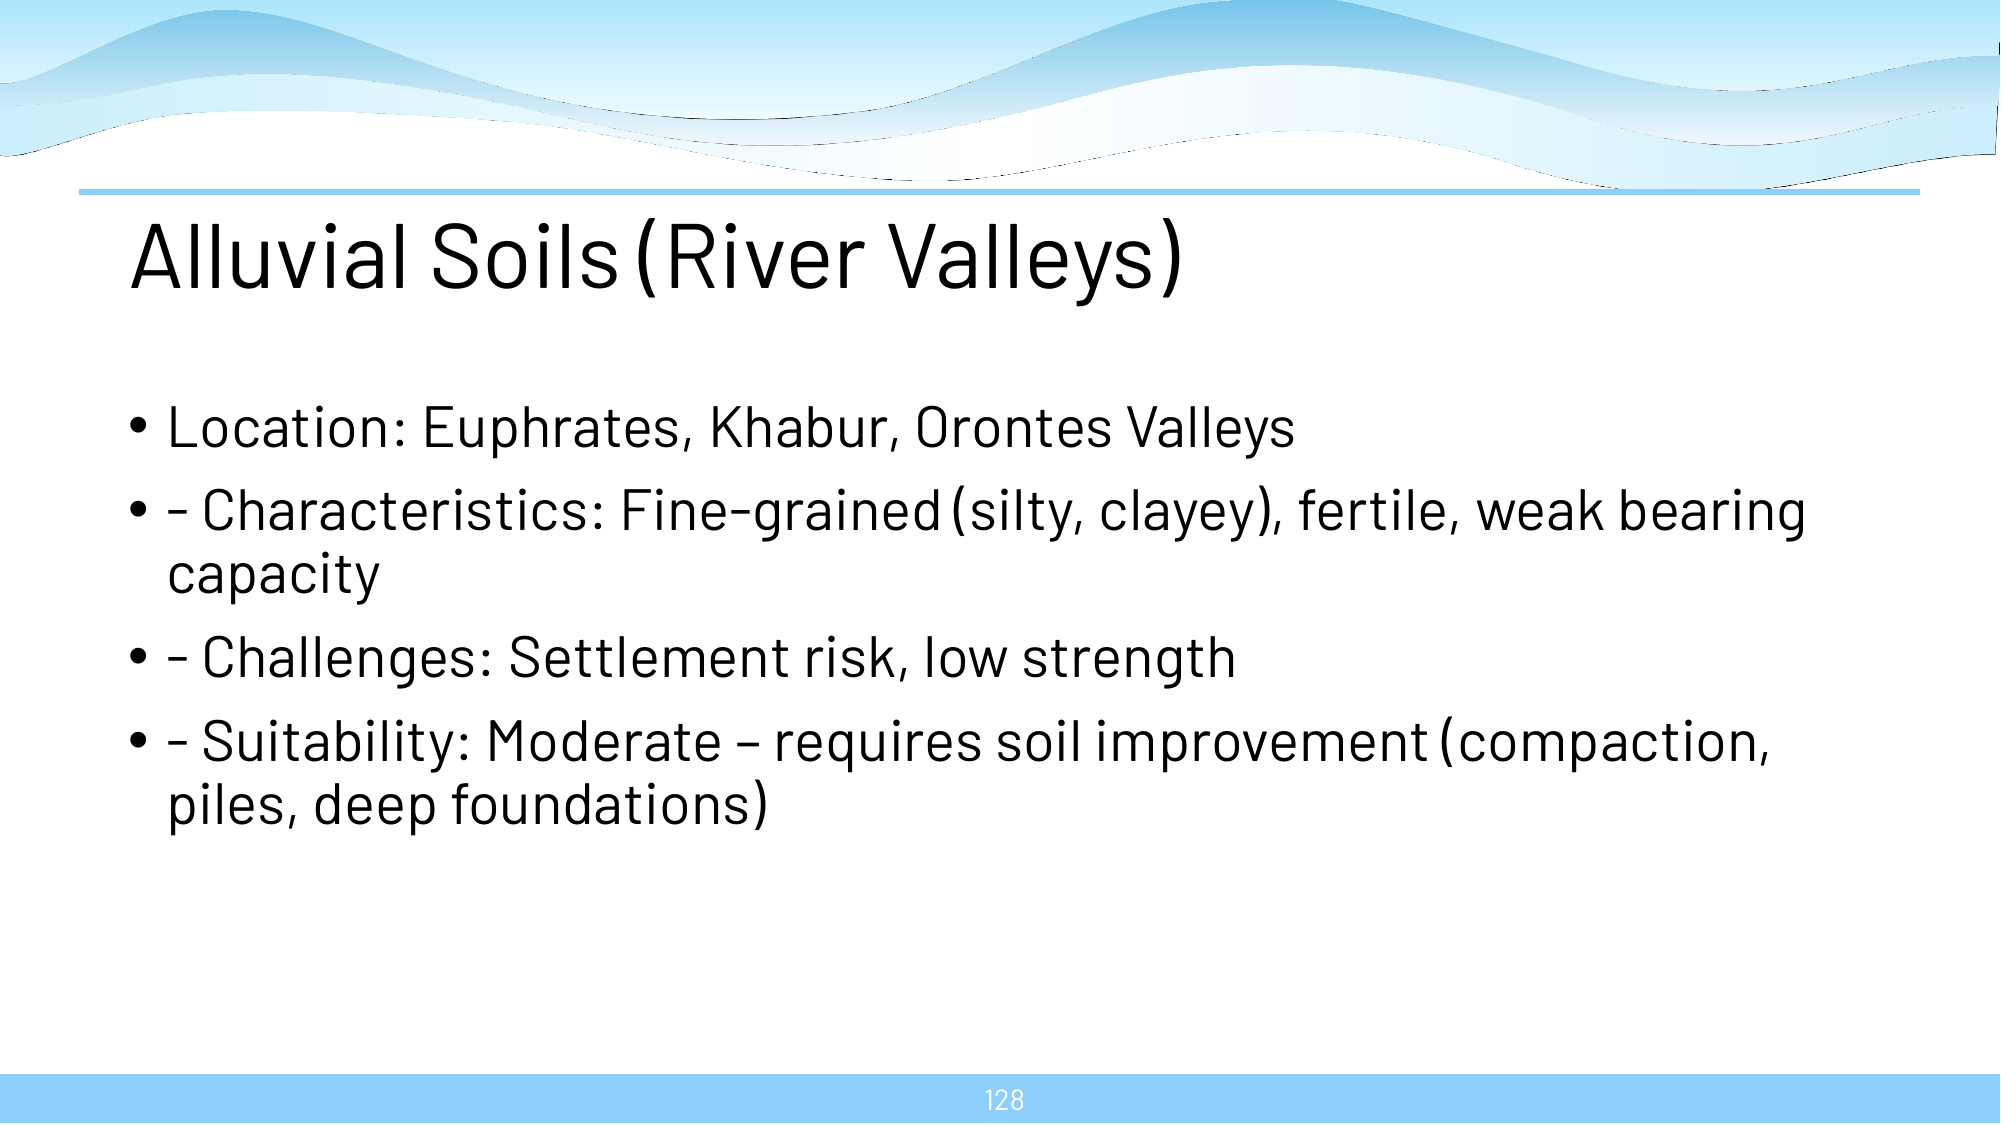

# Alluvial Soils (River Valleys)
Location: Euphrates, Khabur, Orontes Valleys
- Characteristics: Fine-grained (silty, clayey), fertile, weak bearing capacity
- Challenges: Settlement risk, low strength
- Suitability: Moderate – requires soil improvement (compaction, piles, deep foundations)
|  |
| --- |
128